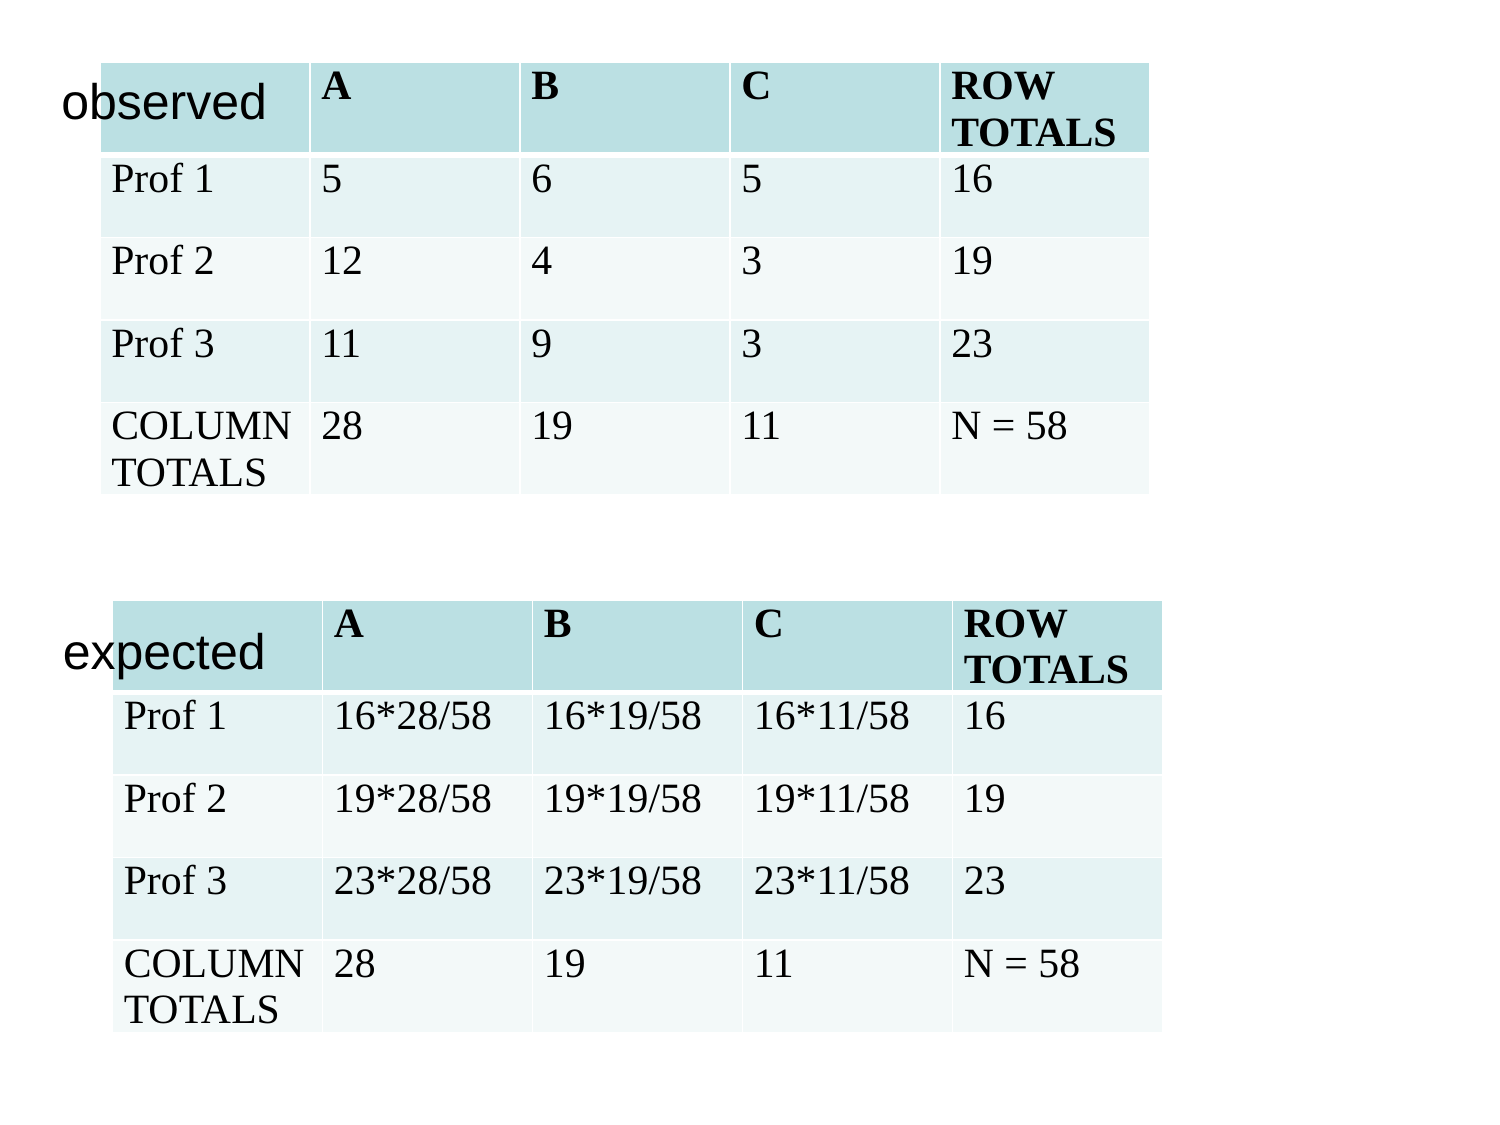

observed
|  | A | B | C | ROW TOTALS |
| --- | --- | --- | --- | --- |
| Prof 1 | 5 | 6 | 5 | 16 |
| Prof 2 | 12 | 4 | 3 | 19 |
| Prof 3 | 11 | 9 | 3 | 23 |
| COLUMN TOTALS | 28 | 19 | 11 | N = 58 |
# Independence Test
|  | A | B | C | ROW TOTALS |
| --- | --- | --- | --- | --- |
| Prof 1 | 16\*28/58 | 16\*19/58 | 16\*11/58 | 16 |
| Prof 2 | 19\*28/58 | 19\*19/58 | 19\*11/58 | 19 |
| Prof 3 | 23\*28/58 | 23\*19/58 | 23\*11/58 | 23 |
| COLUMN TOTALS | 28 | 19 | 11 | N = 58 |
expected